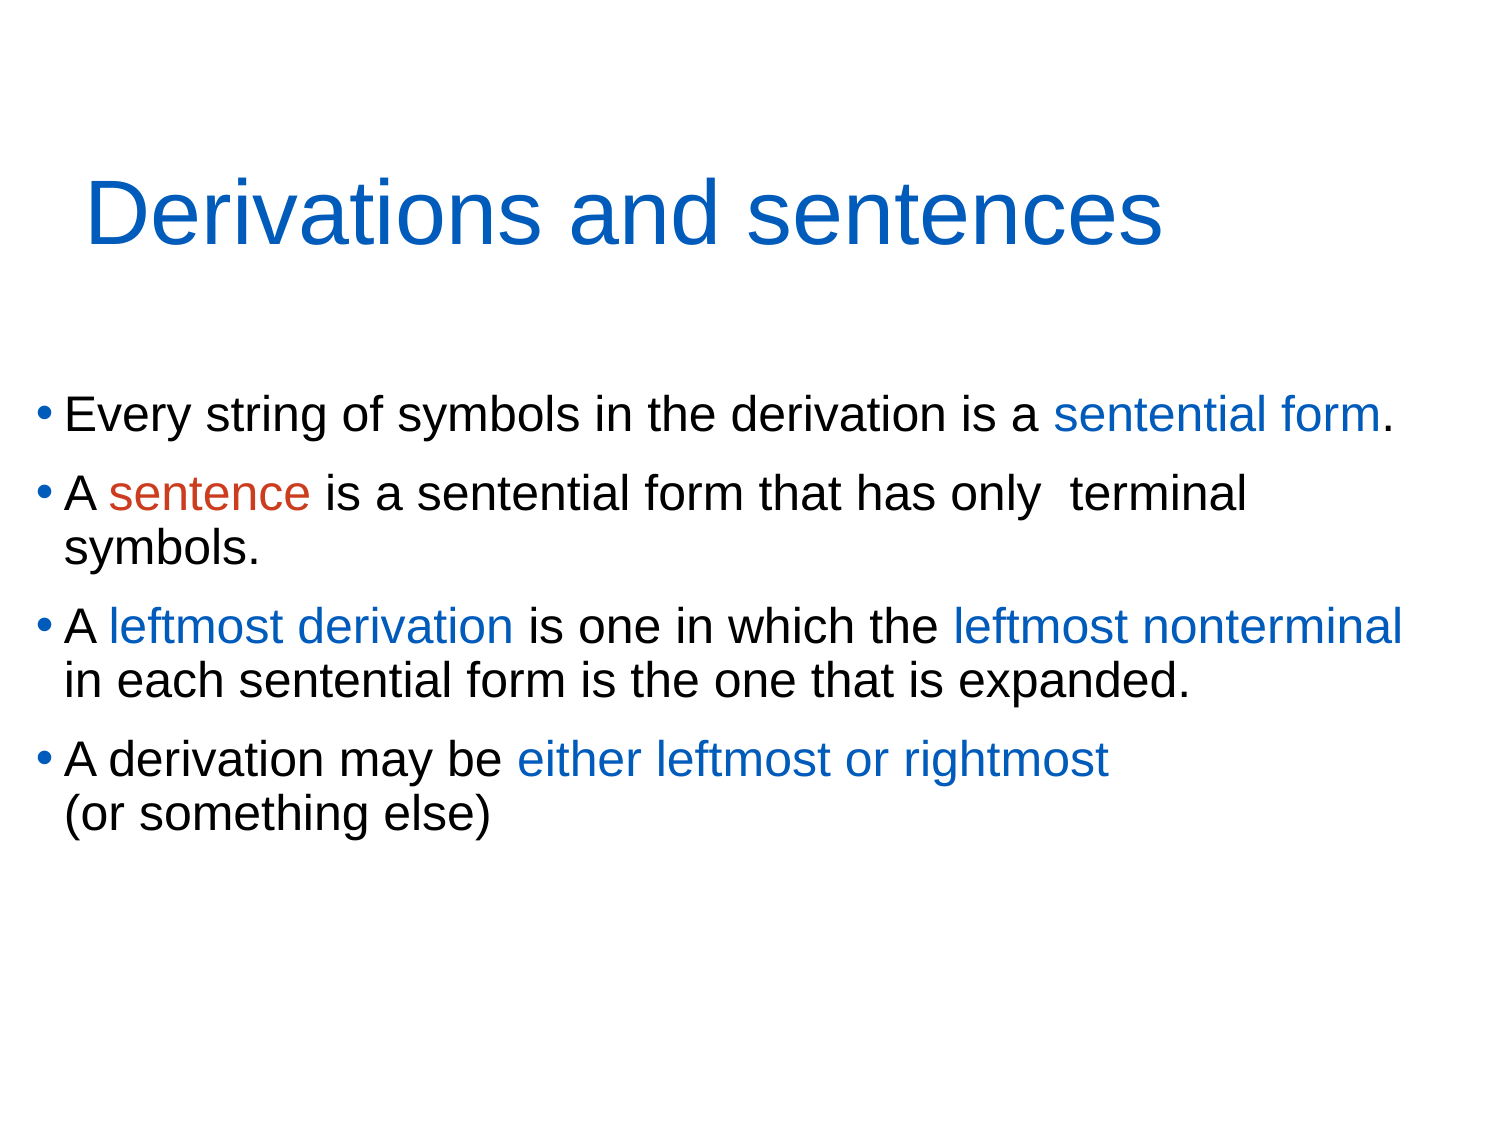

Derivations and sentences
Every string of symbols in the derivation is a sentential form.
A sentence is a sentential form that has only  terminal symbols.
A leftmost derivation is one in which the leftmost nonterminal in each sentential form is the one that is expanded.
A derivation may be either leftmost or rightmost
(or something else)